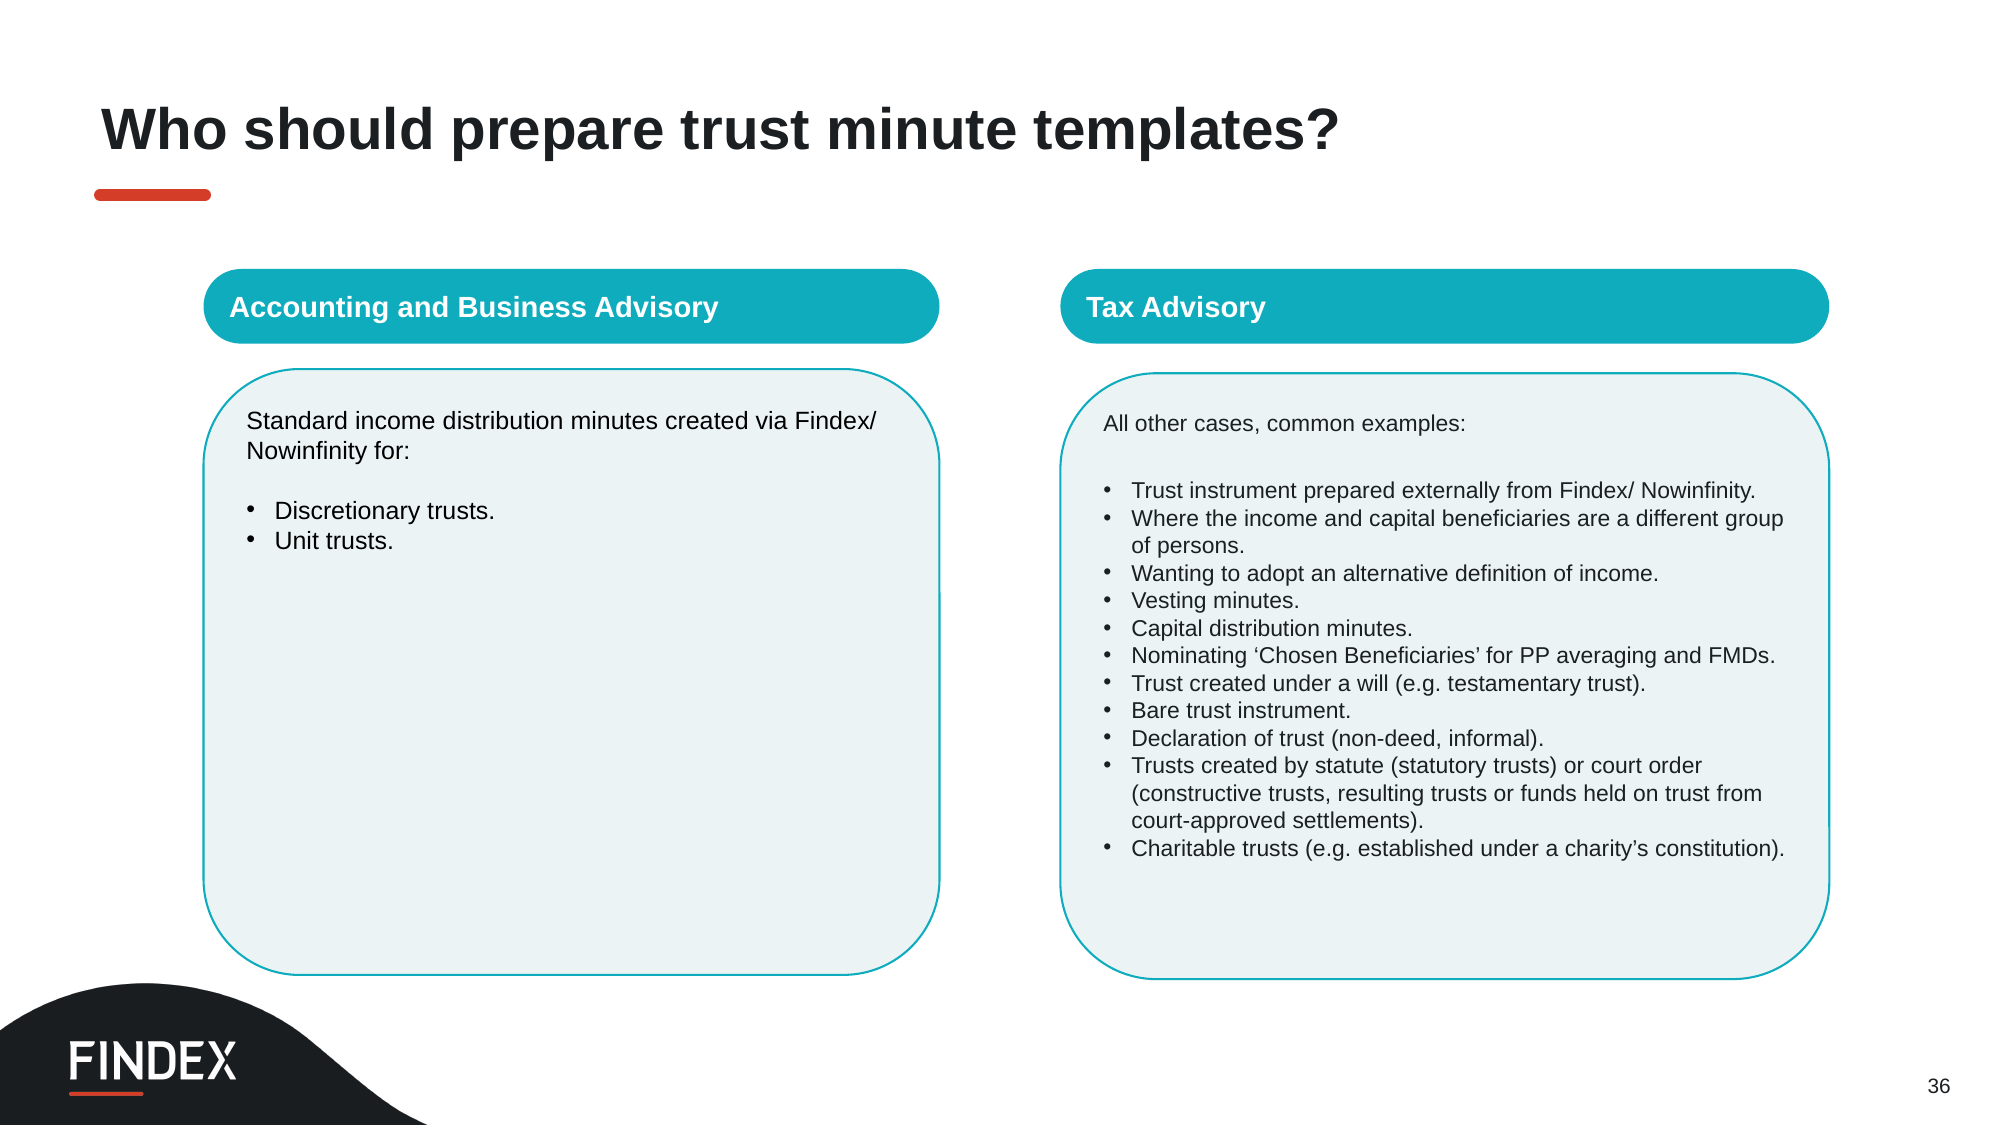

Who should prepare trust minute templates?

Accounting and Business Advisory
Tax Advisory
Standard income distribution minutes created via Findex/ Nowinfinity for:

Discretionary trusts.
Unit trusts.
All other cases, common examples:

Trust instrument prepared externally from Findex/ Nowinfinity.
Where the income and capital beneficiaries are a different group of persons.
Wanting to adopt an alternative definition of income.
Vesting minutes.
Capital distribution minutes.
Nominating ‘Chosen Beneficiaries’ for PP averaging and FMDs.
Trust created under a will (e.g. testamentary trust).
Bare trust instrument.
Declaration of trust (non-deed, informal).
Trusts created by statute (statutory trusts) or court order (constructive trusts, resulting trusts or funds held on trust from court-approved settlements).
Charitable trusts (e.g. established under a charity’s constitution).